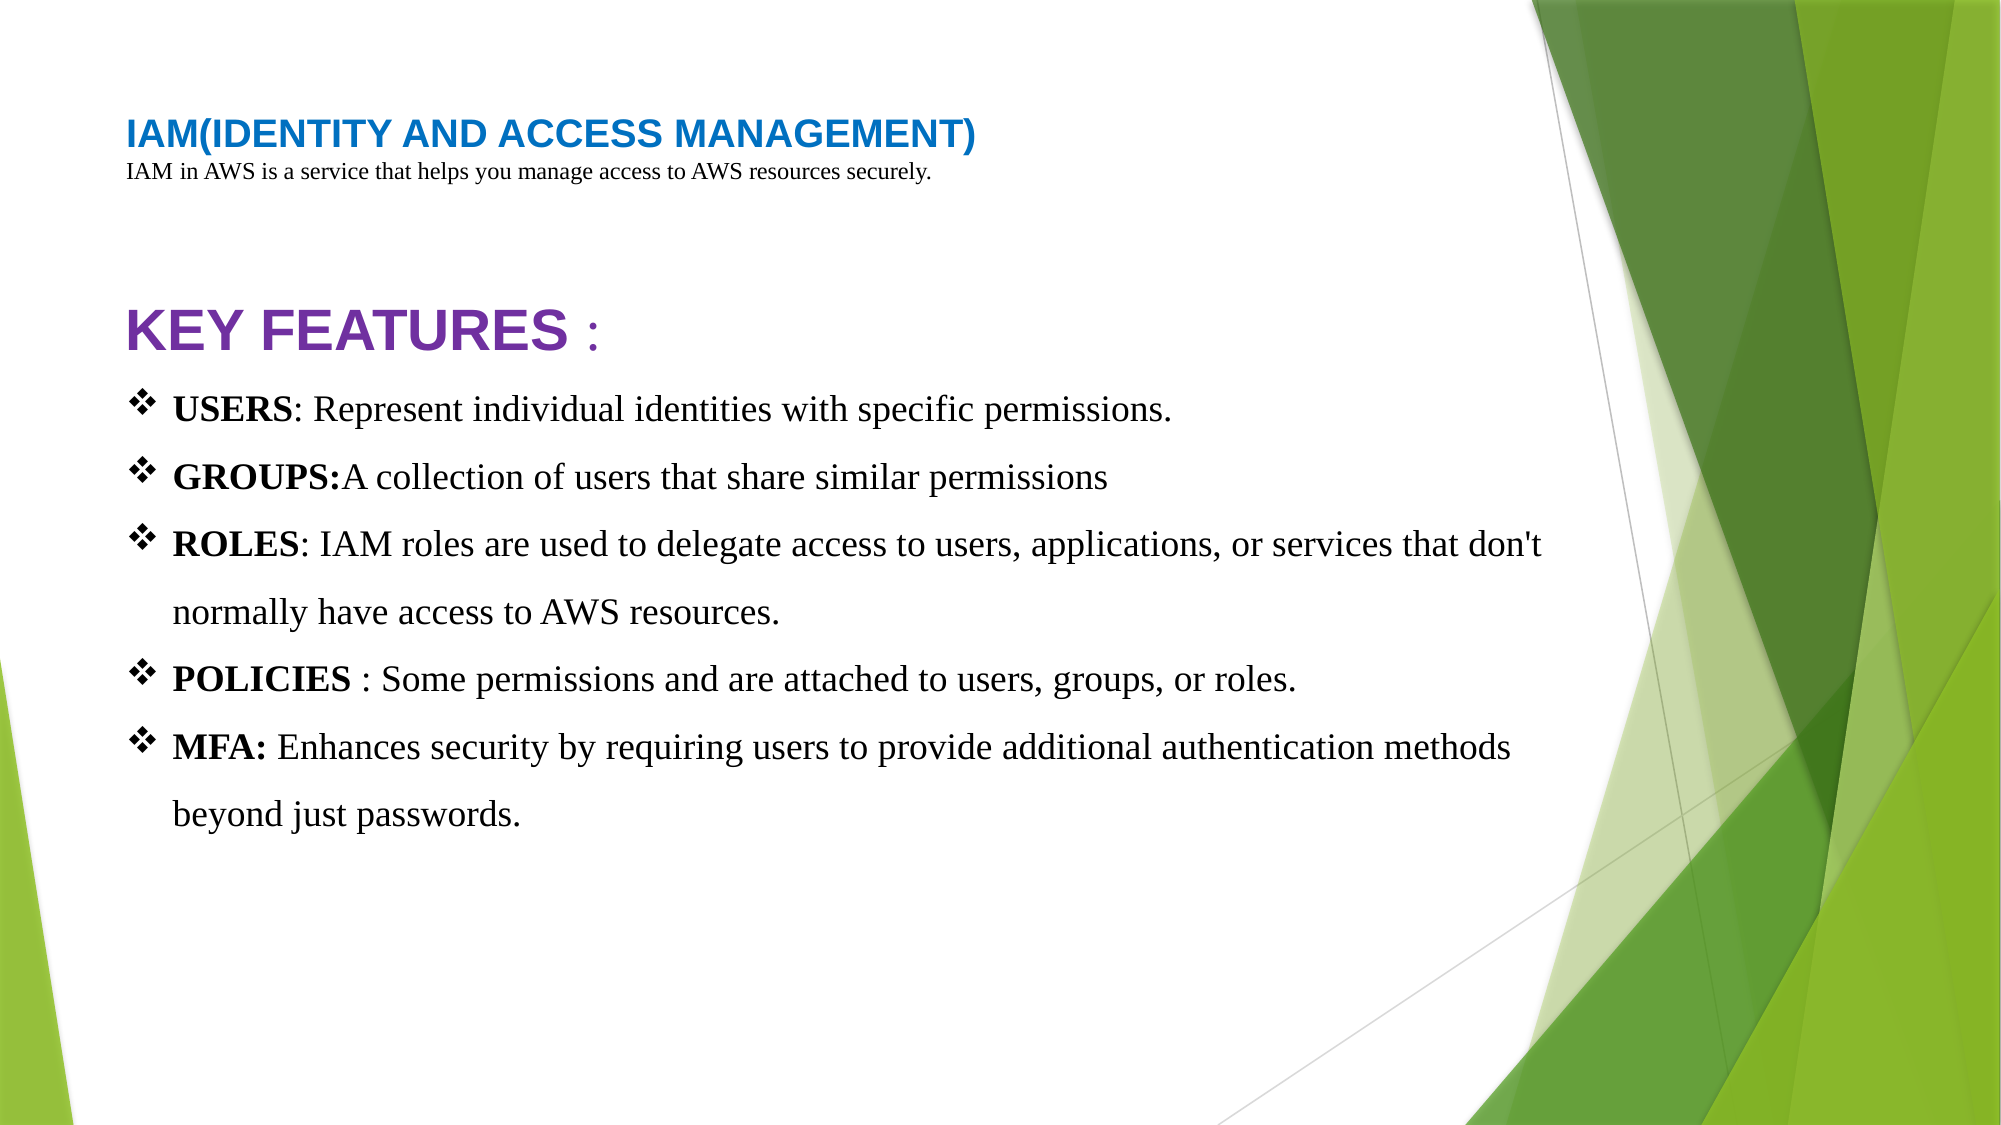

# IAM(IDENTITY AND ACCESS MANAGEMENT) IAM in AWS is a service that helps you manage access to AWS resources securely.
KEY FEATURES :
USERS: Represent individual identities with specific permissions.
GROUPS:A collection of users that share similar permissions
ROLES: IAM roles are used to delegate access to users, applications, or services that don't normally have access to AWS resources.
POLICIES : Some permissions and are attached to users, groups, or roles.
MFA: Enhances security by requiring users to provide additional authentication methods beyond just passwords.